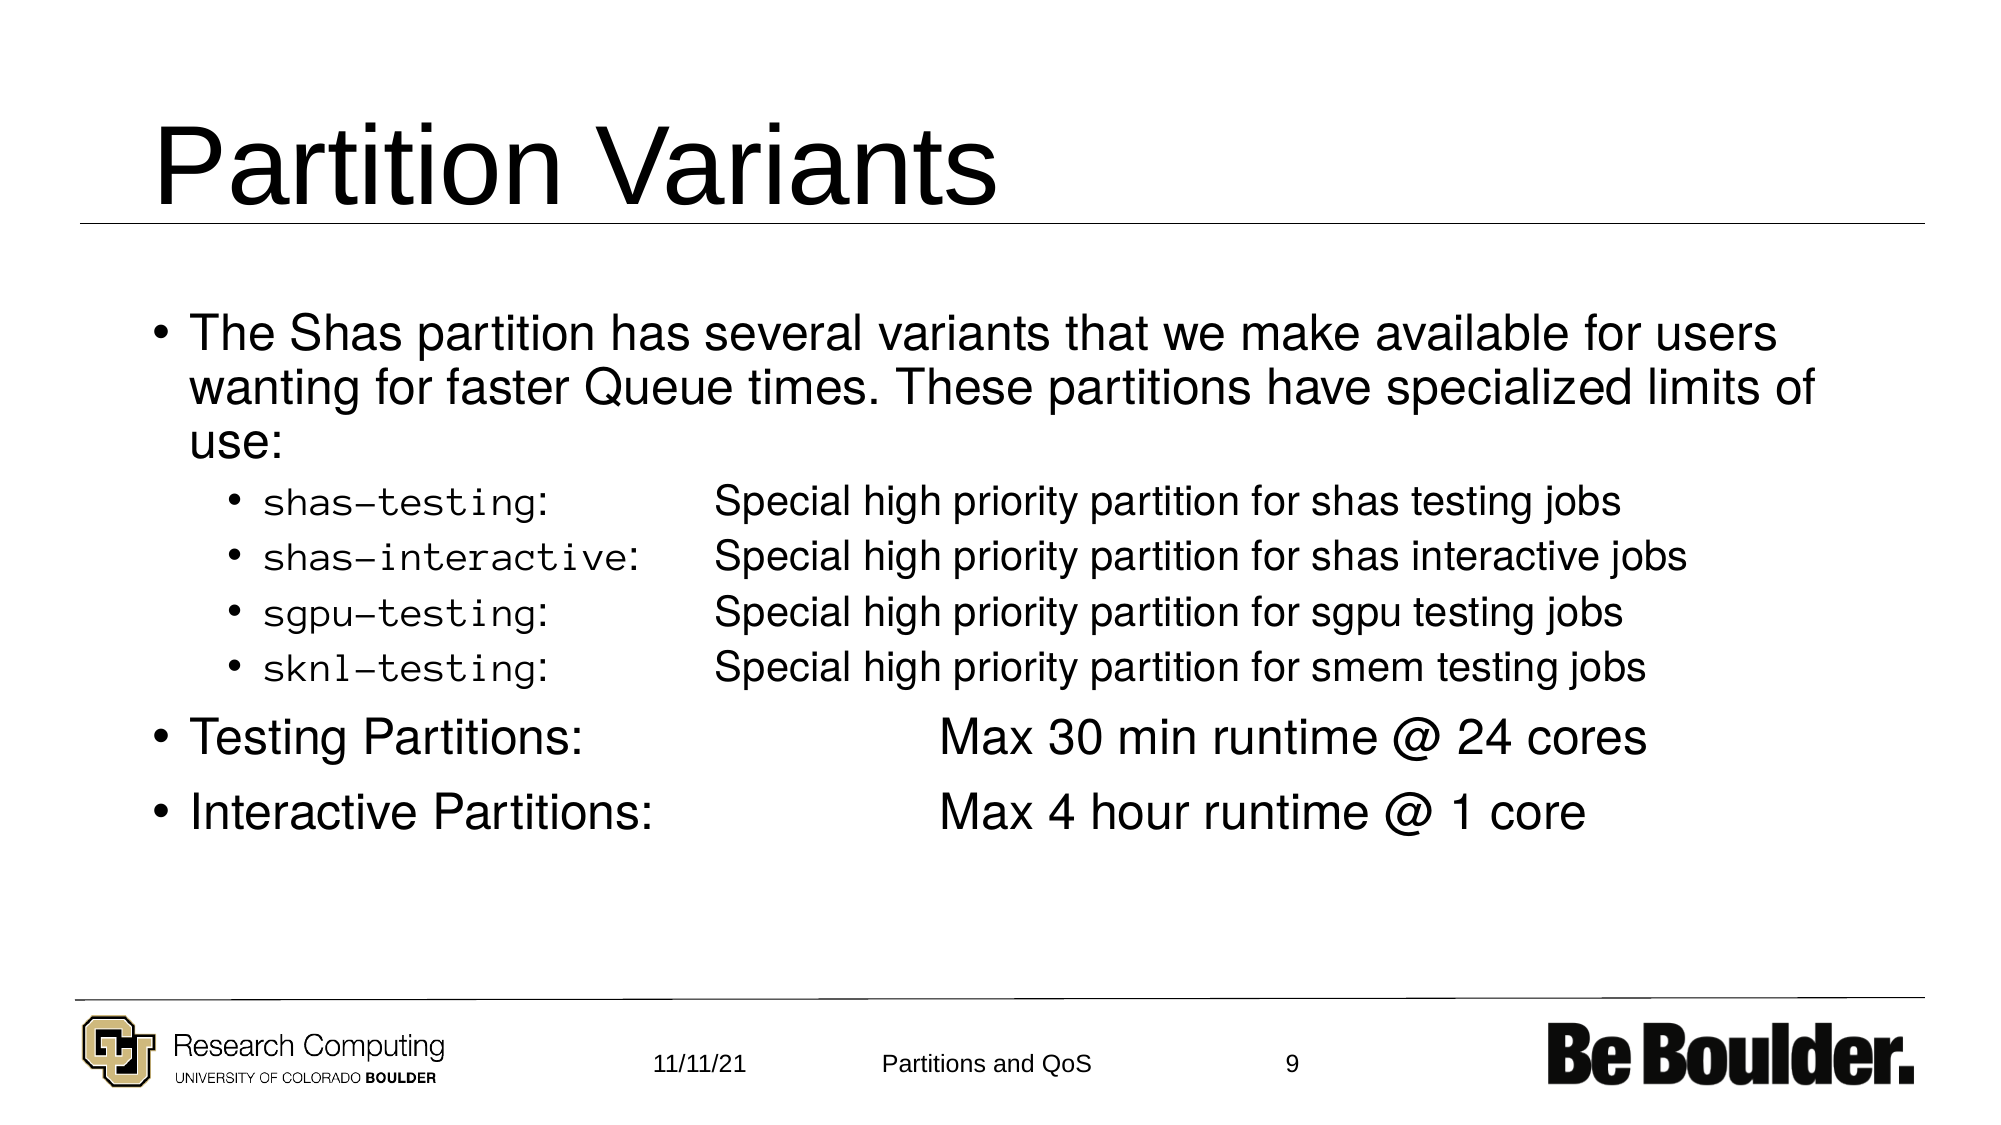

# Partition Variants
The Shas partition has several variants that we make available for users wanting for faster Queue times. These partitions have specialized limits of use:
shas-testing:		Special high priority partition for shas testing jobs
shas-interactive:	Special high priority partition for shas interactive jobs
sgpu-testing:		Special high priority partition for sgpu testing jobs
sknl-testing:		Special high priority partition for smem testing jobs
Testing Partitions:			Max 30 min runtime @ 24 cores
Interactive Partitions:		Max 4 hour runtime @ 1 core

11/11/21
9
Partitions and QoS